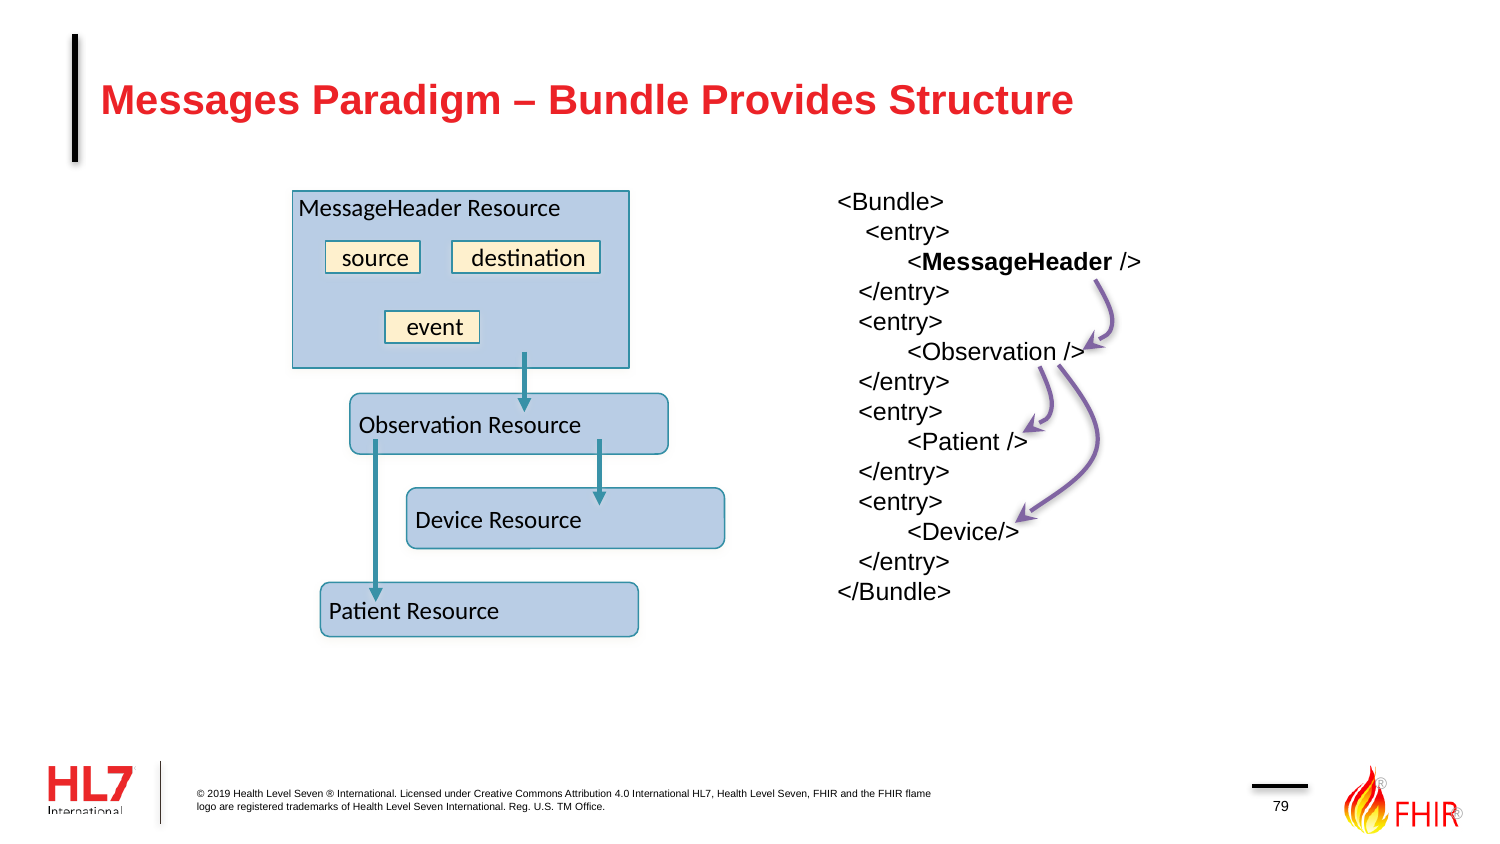

# Messages Paradigm – Bundle Provides Structure
<Bundle>
    <entry>
          <MessageHeader />
   </entry>
   <entry>
          <Observation />
   </entry>
   <entry>
          <Patient />
   </entry>
   <entry>
          <Device/>
   </entry>
</Bundle>
MessageHeader Resource
source
destination

event

Observation Resource
Device Resource
Patient Resource
79
© 2019 Health Level Seven ® International. Licensed under Creative Commons Attribution 4.0 International HL7, Health Level Seven, FHIR and the FHIR flame logo are registered trademarks of Health Level Seven International. Reg. U.S. TM Office.